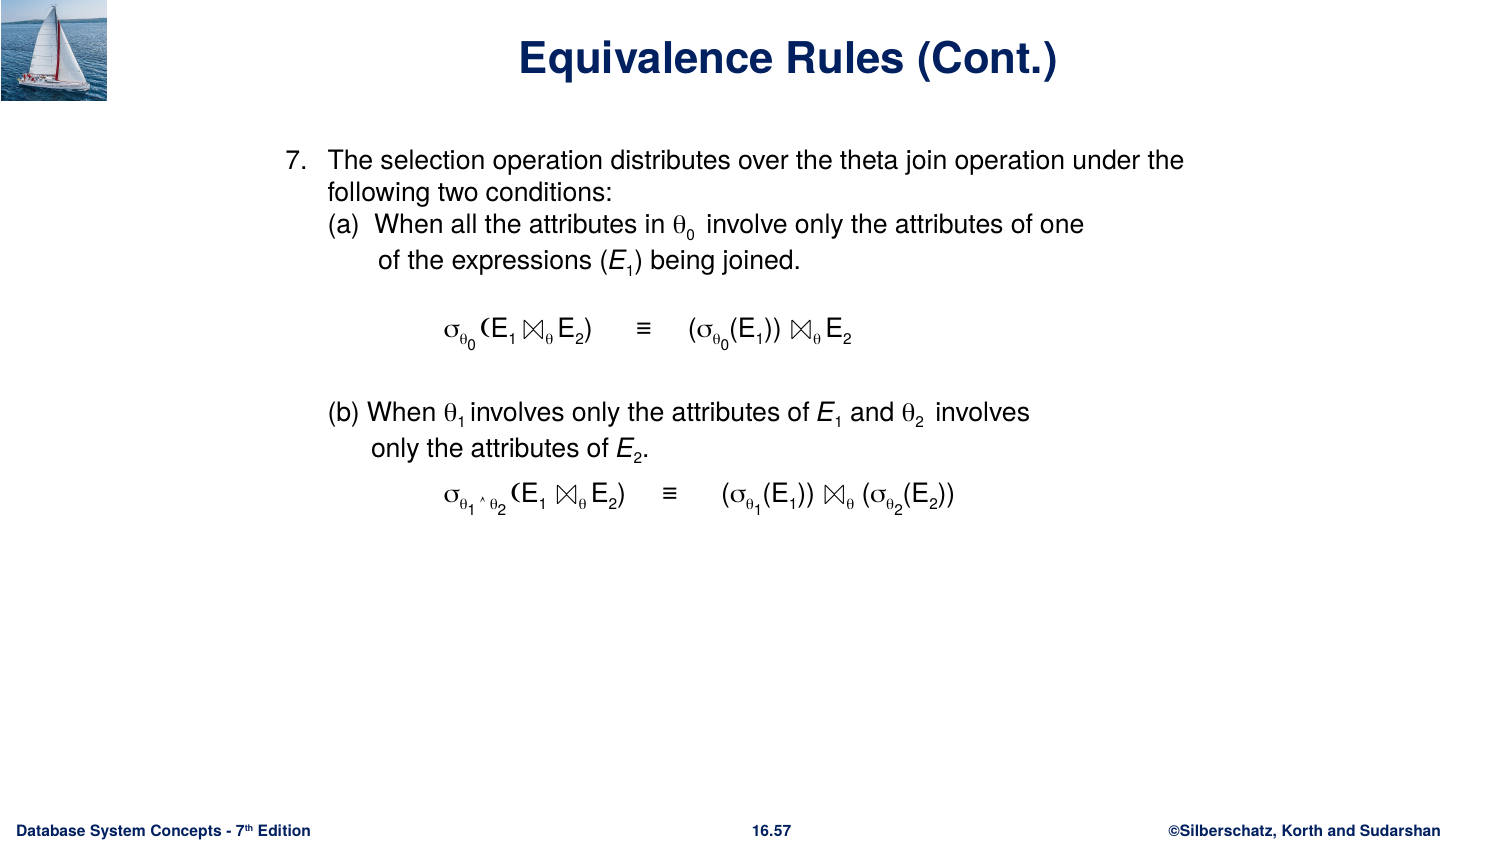

# Equivalence Rules (Cont.)
7.	The selection operation distributes over the theta join operation under the following two conditions:
(a)  When all the attributes in θ0  involve only the attributes of one
       of the expressions (E1) being joined.
                σθ0 (E1 ⨝θ E2)      ≡     (σθ0(E1)) ⨝θ E2
	(b) When θ1 involves only the attributes of E1 and θ2  involves
      only the attributes of E2.
	                σθ1 ∧ θ2 (E1 ⨝θ E2)     ≡      (σθ1(E1)) ⨝θ (σθ2(E2))